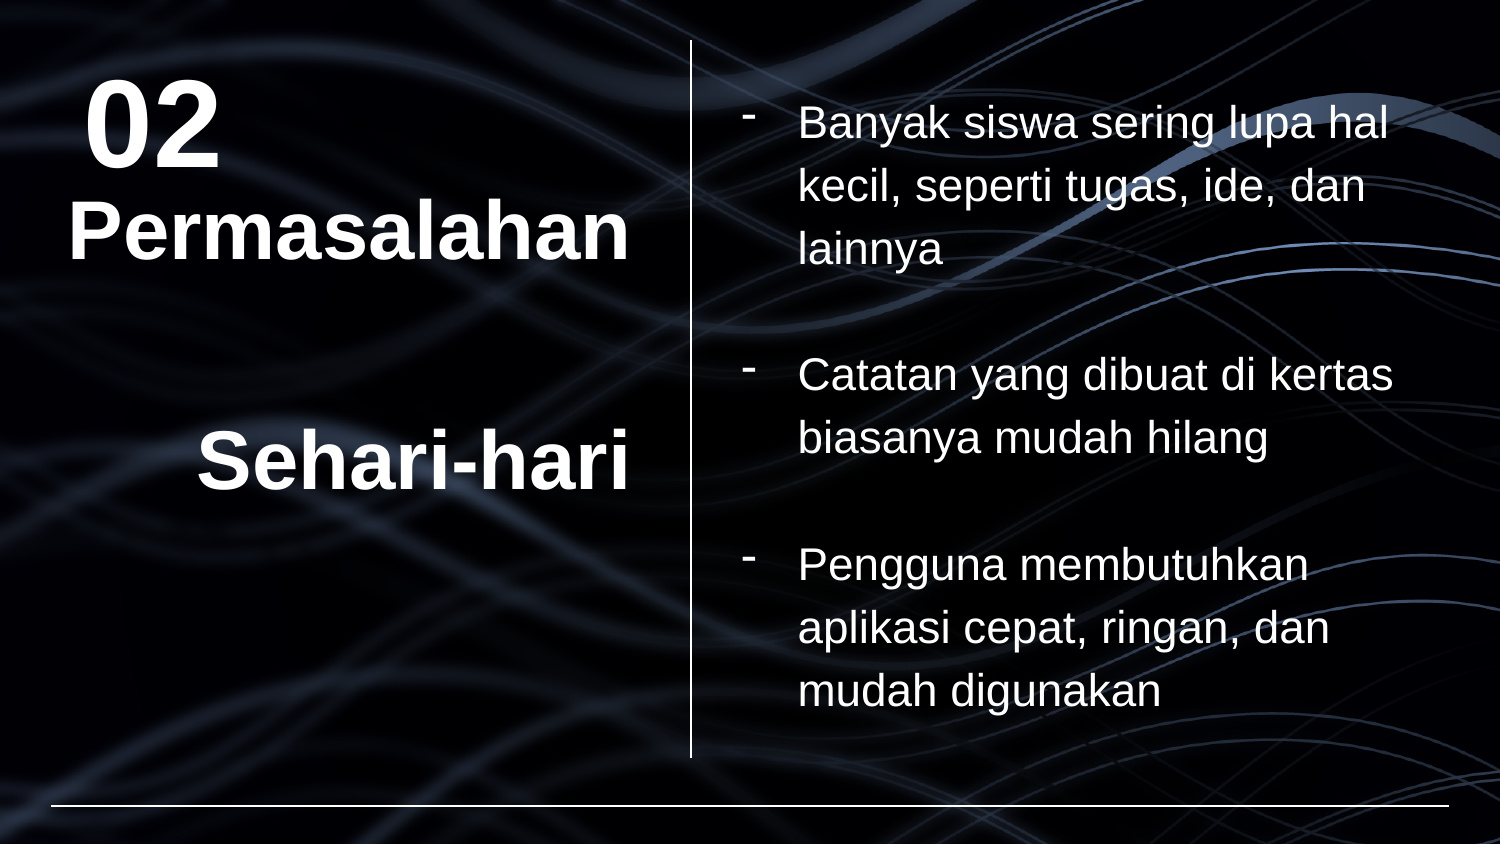

Banyak siswa sering lupa hal kecil, seperti tugas, ide, dan lainnya

Catatan yang dibuat di kertas biasanya mudah hilang

Pengguna membutuhkan aplikasi cepat, ringan, dan mudah digunakan
02
# Permasalahan Sehari-hari